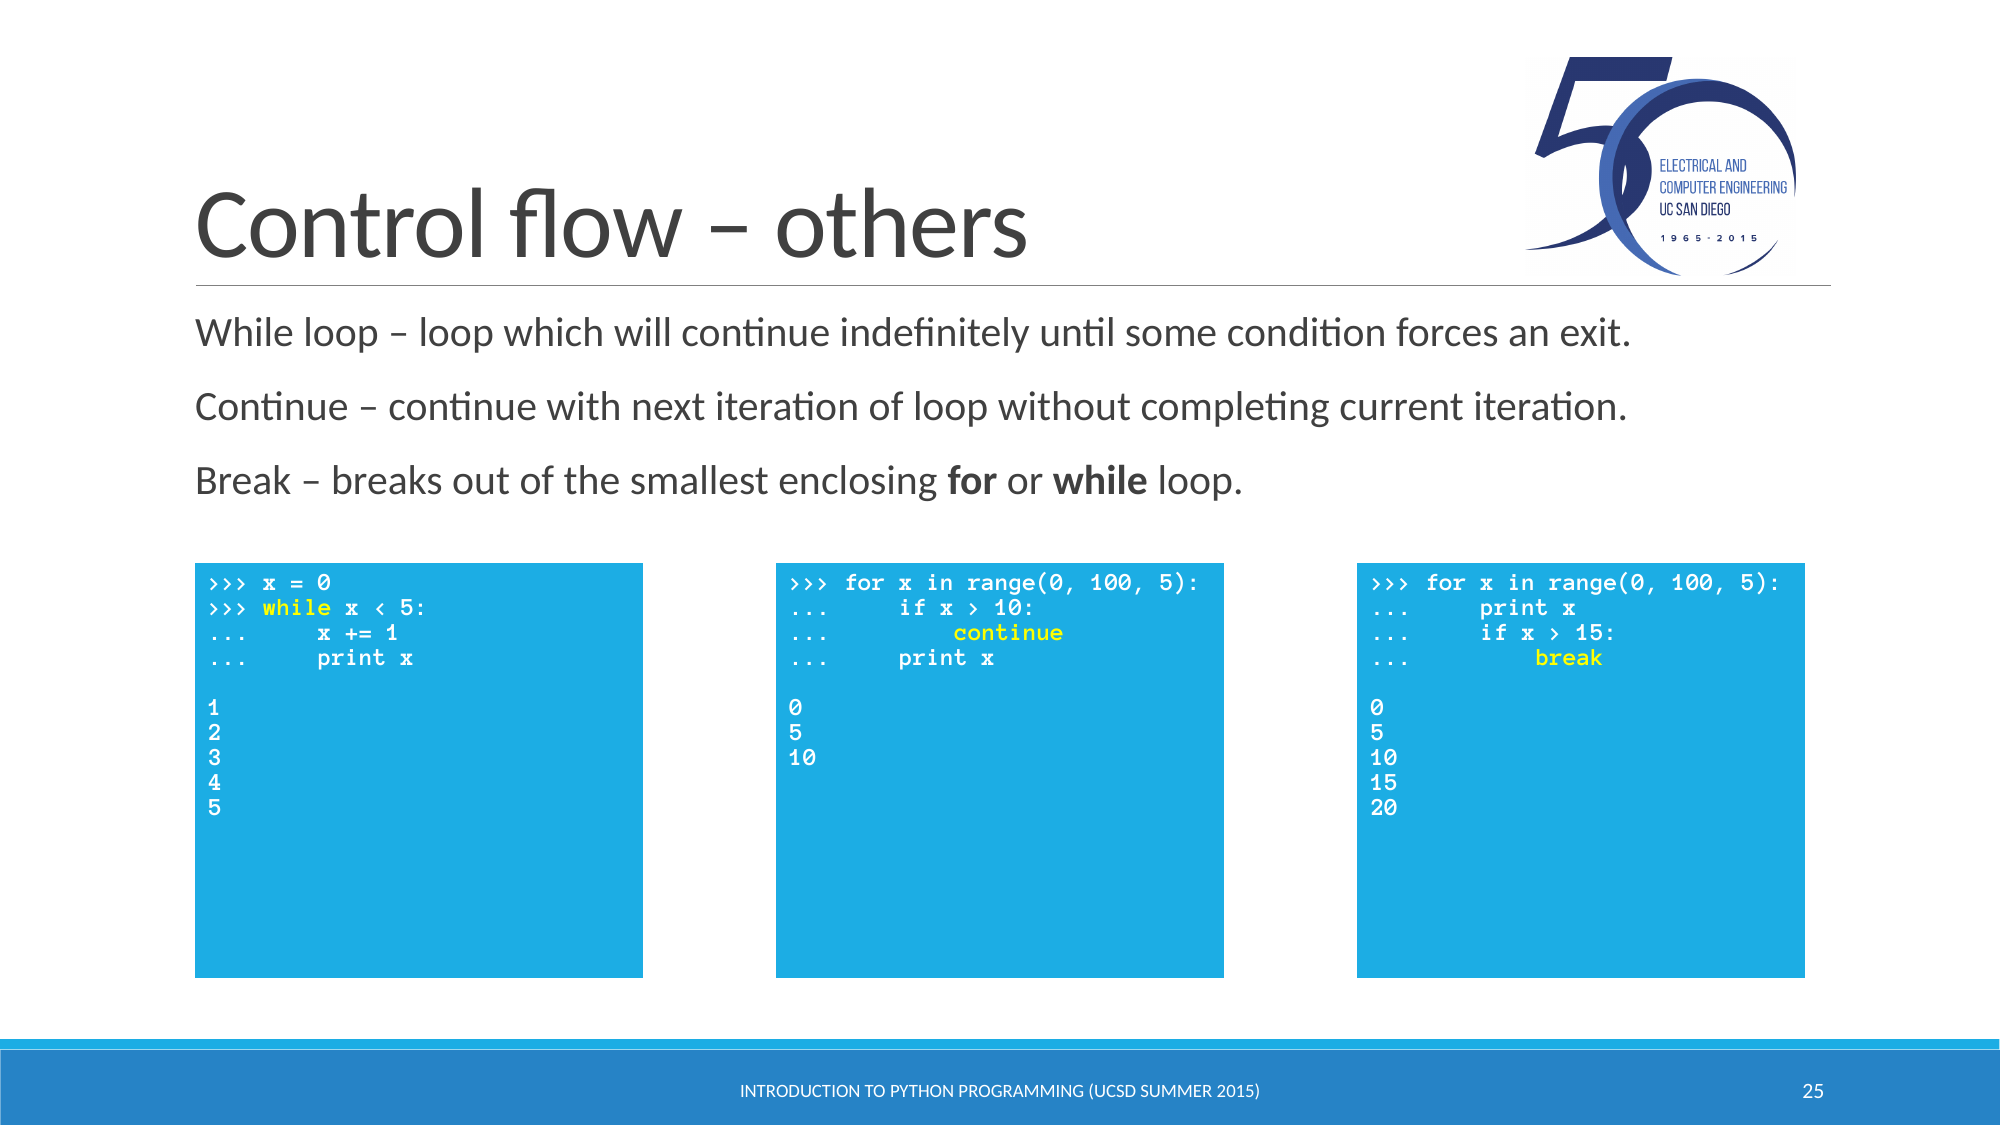

# Control flow – others
While loop – loop which will continue indefinitely until some condition forces an exit.
Continue – continue with next iteration of loop without completing current iteration.
Break – breaks out of the smallest enclosing for or while loop.
| >>> x = 0 >>> while x < 5: ... x += 1 ... print x 1 2 3 4 5 |
| --- |
| >>> for x in range(0, 100, 5): ... if x > 10: ... continue ... print x 0 5 10 |
| --- |
| >>> for x in range(0, 100, 5): ... print x ... if x > 15: ... break 0 5 10 15 20 |
| --- |
Introduction to Python Programming (UCSD Summer 2015)
25